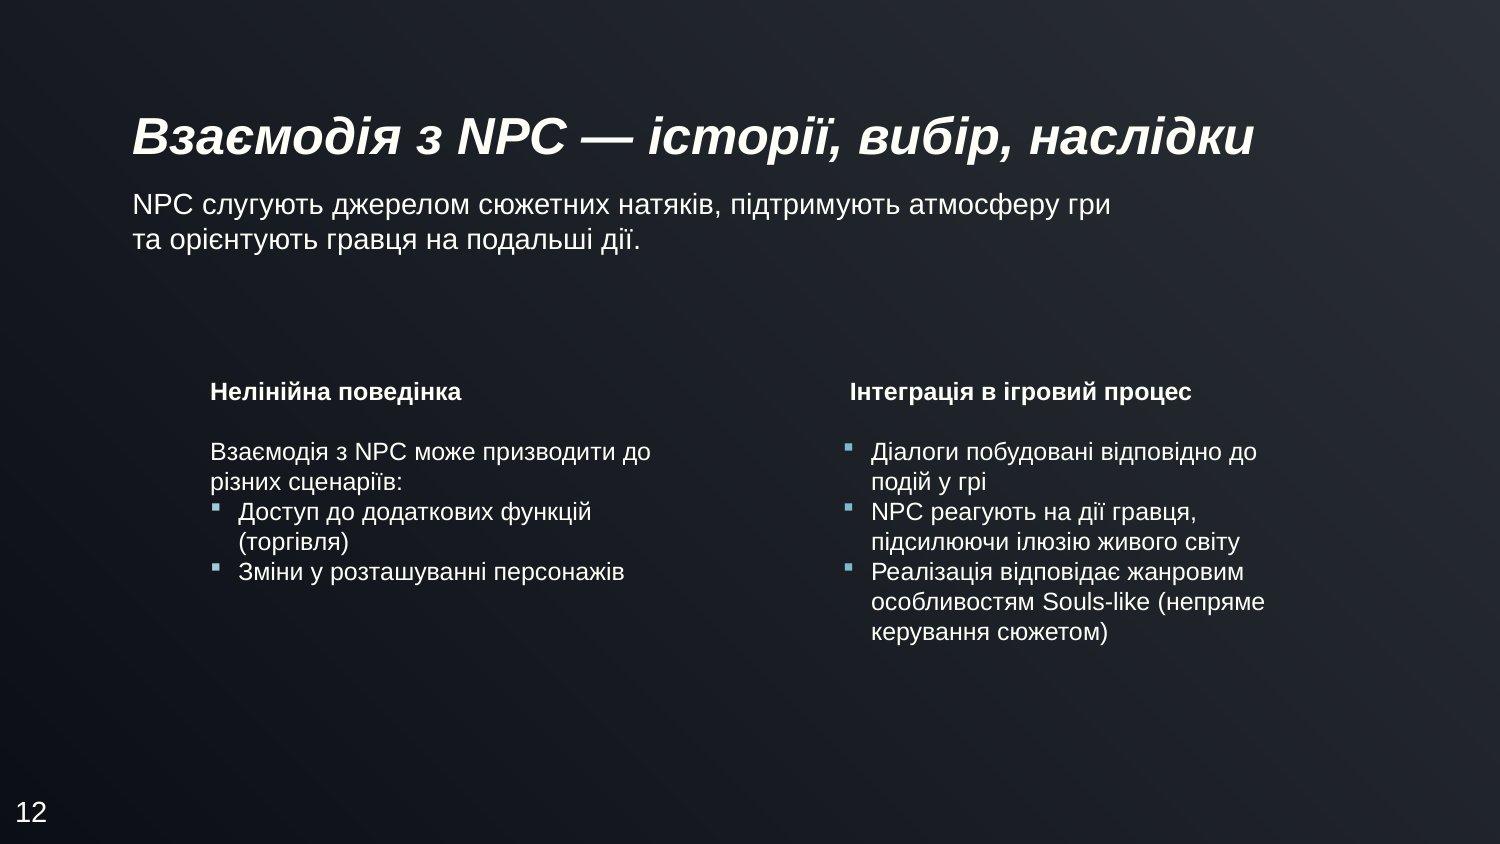

# Взаємодія з NPC — історії, вибір, наслідки
NPC слугують джерелом сюжетних натяків, підтримують атмосферу гри та орієнтують гравця на подальші дії.
Нелінійна поведінка

Взаємодія з NPC може призводити до різних сценаріїв:
Доступ до додаткових функцій (торгівля)
Зміни у розташуванні персонажів
 Інтеграція в ігровий процес

Діалоги побудовані відповідно до подій у грі
NPC реагують на дії гравця, підсилюючи ілюзію живого світу
Реалізація відповідає жанровим особливостям Souls-like (непряме керування сюжетом)
12